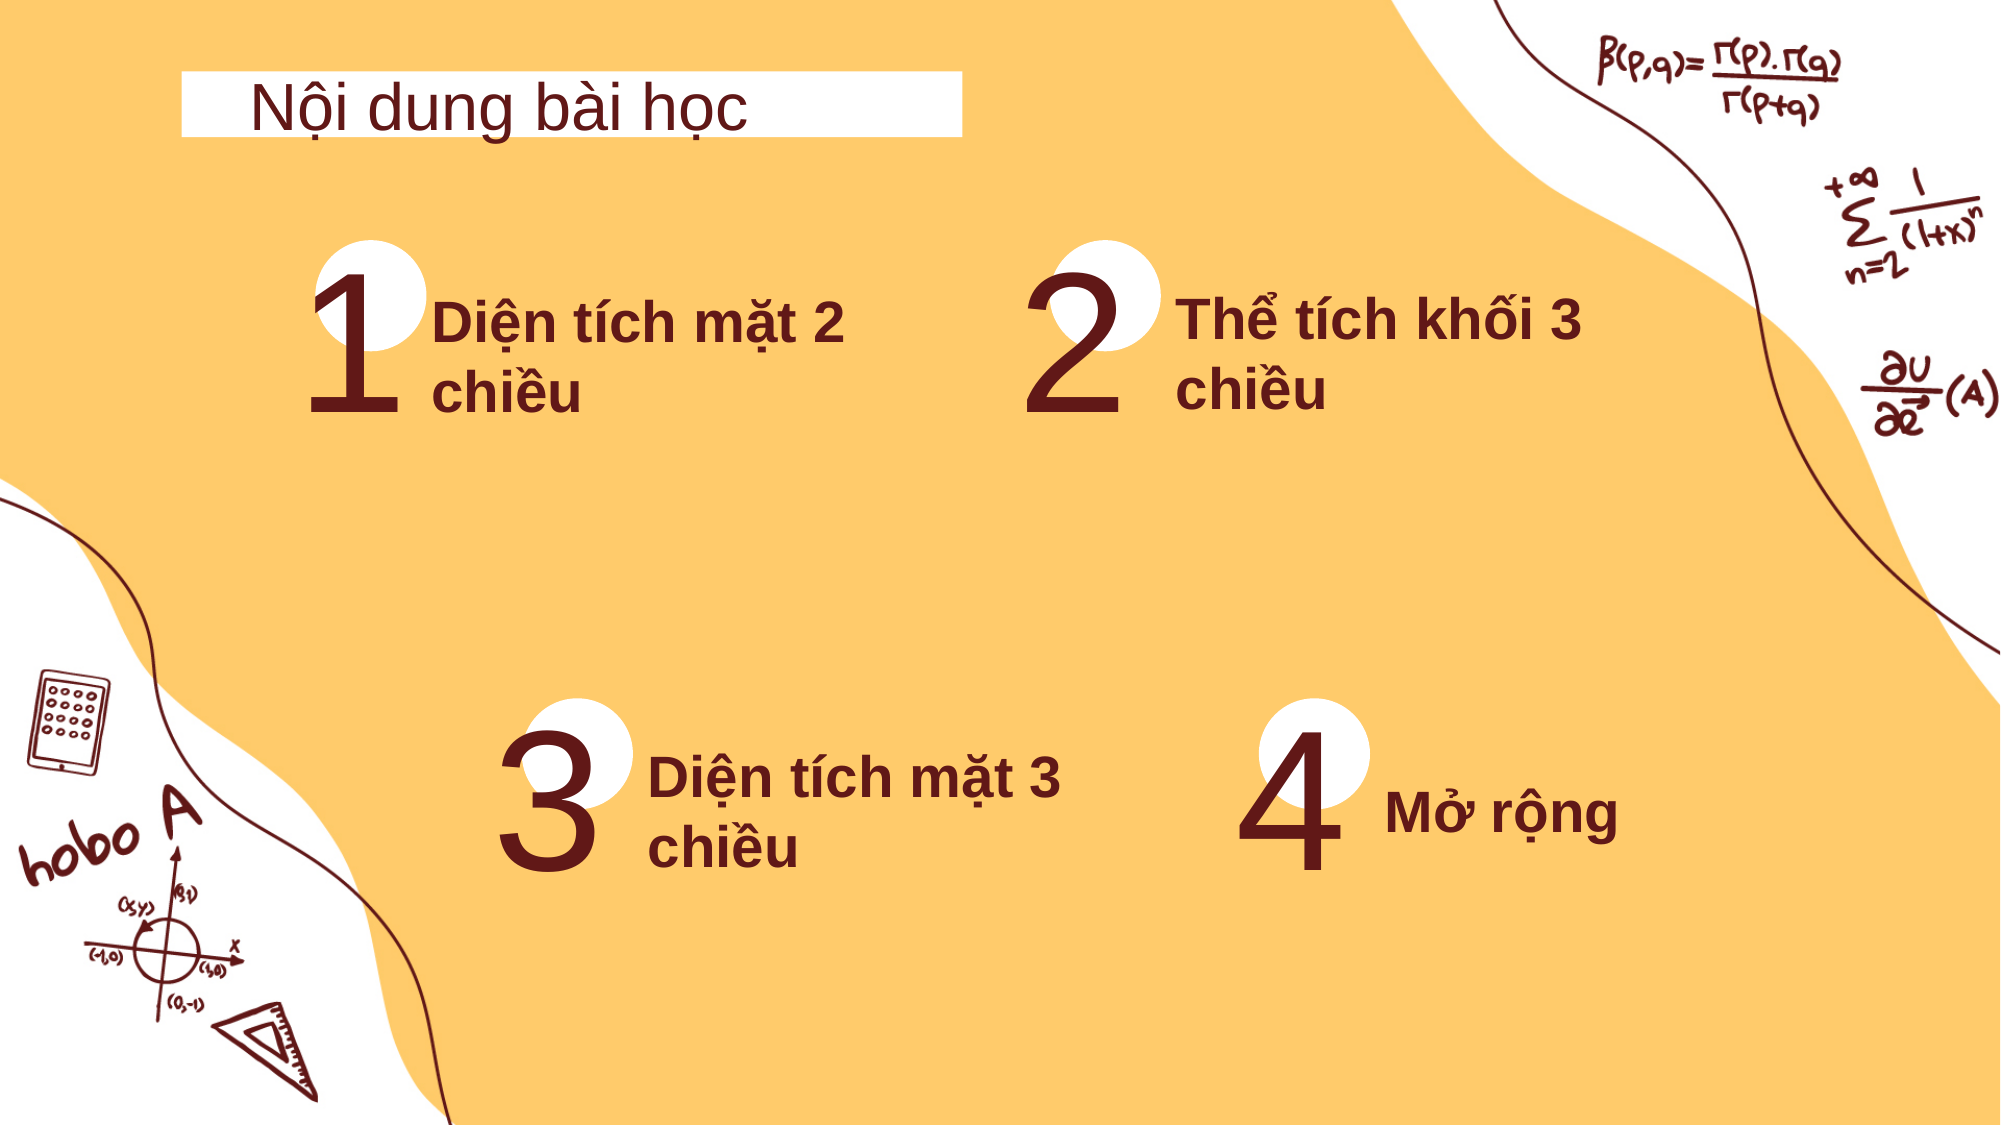

Nội dung bài học

1

Diện tích mặt 2 chiều
2

Thể tích khối 3 chiều
3

Diện tích mặt 3 chiều
4

Mở rộng